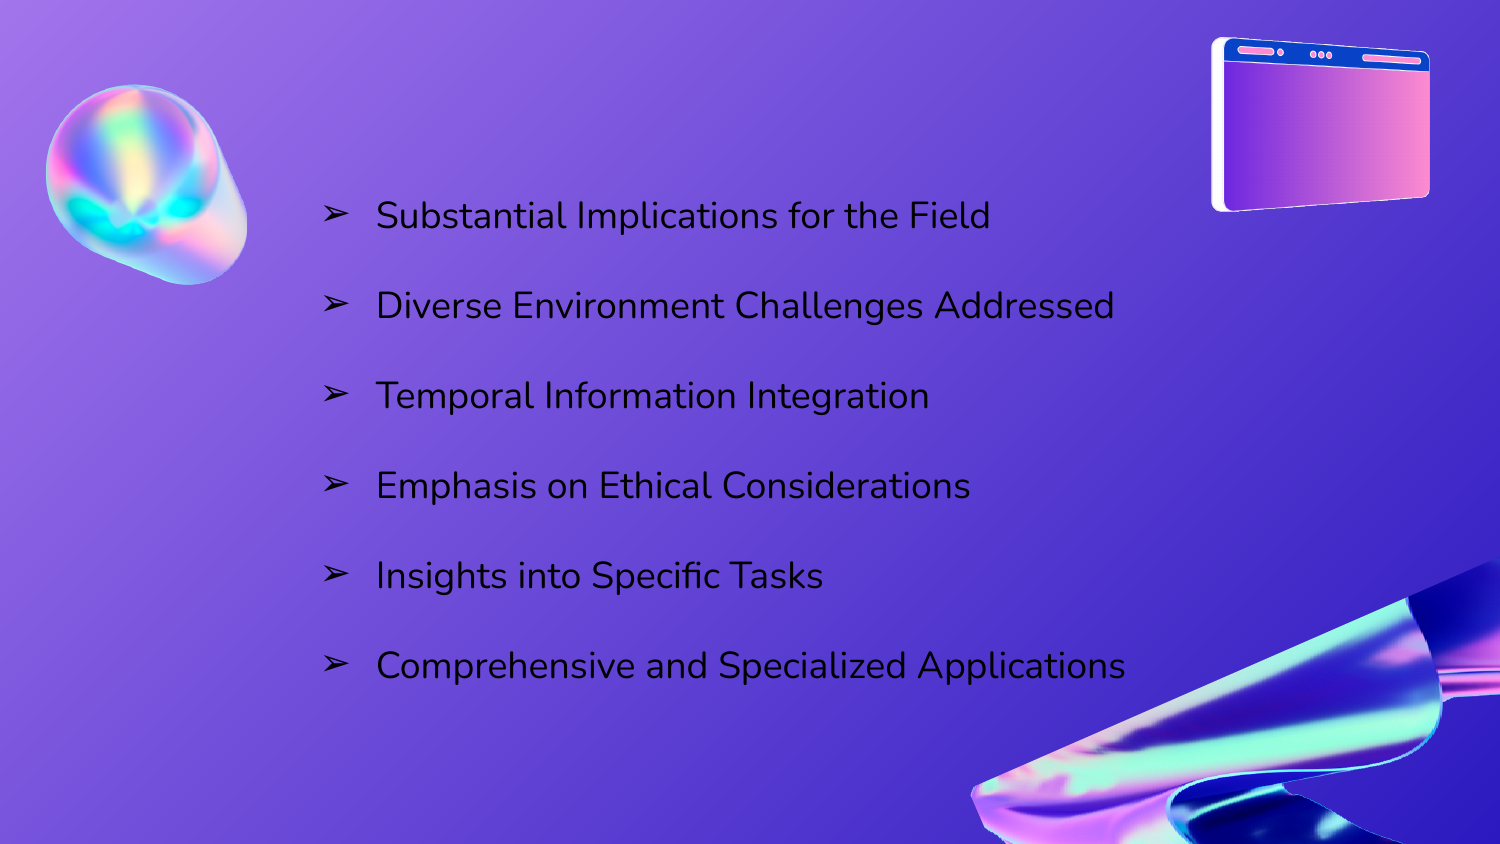

Substantial Implications for the Field
Diverse Environment Challenges Addressed
Temporal Information Integration
Emphasis on Ethical Considerations
Insights into Specific Tasks
Comprehensive and Specialized Applications